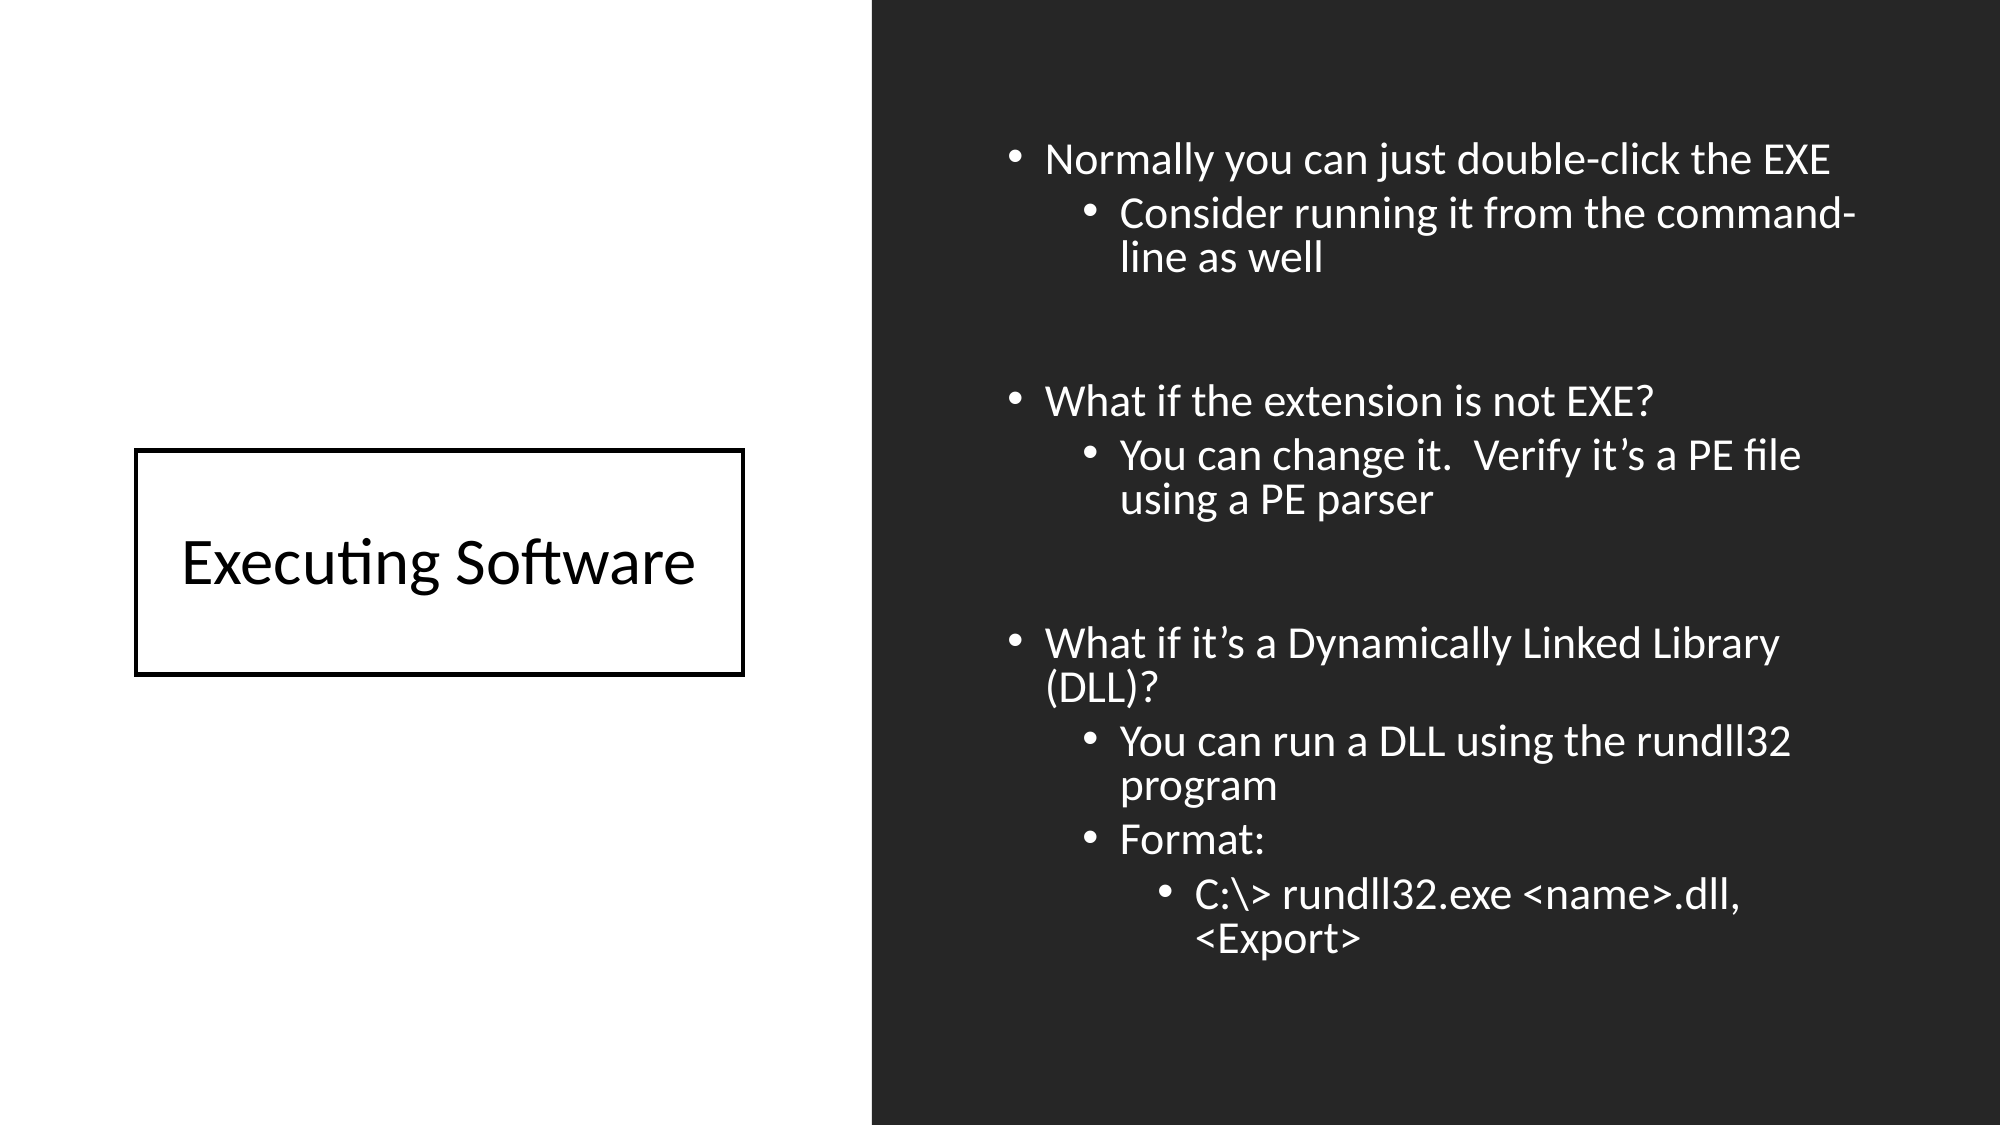

Normally you can just double-click the EXE
Consider running it from the command-line as well

What if the extension is not EXE?
You can change it.  Verify it’s a PE file using a PE parser

What if it’s a Dynamically Linked Library (DLL)?
You can run a DLL using the rundll32 program
Format:
C:\> rundll32.exe <name>.dll, <Export>

# Executing Software